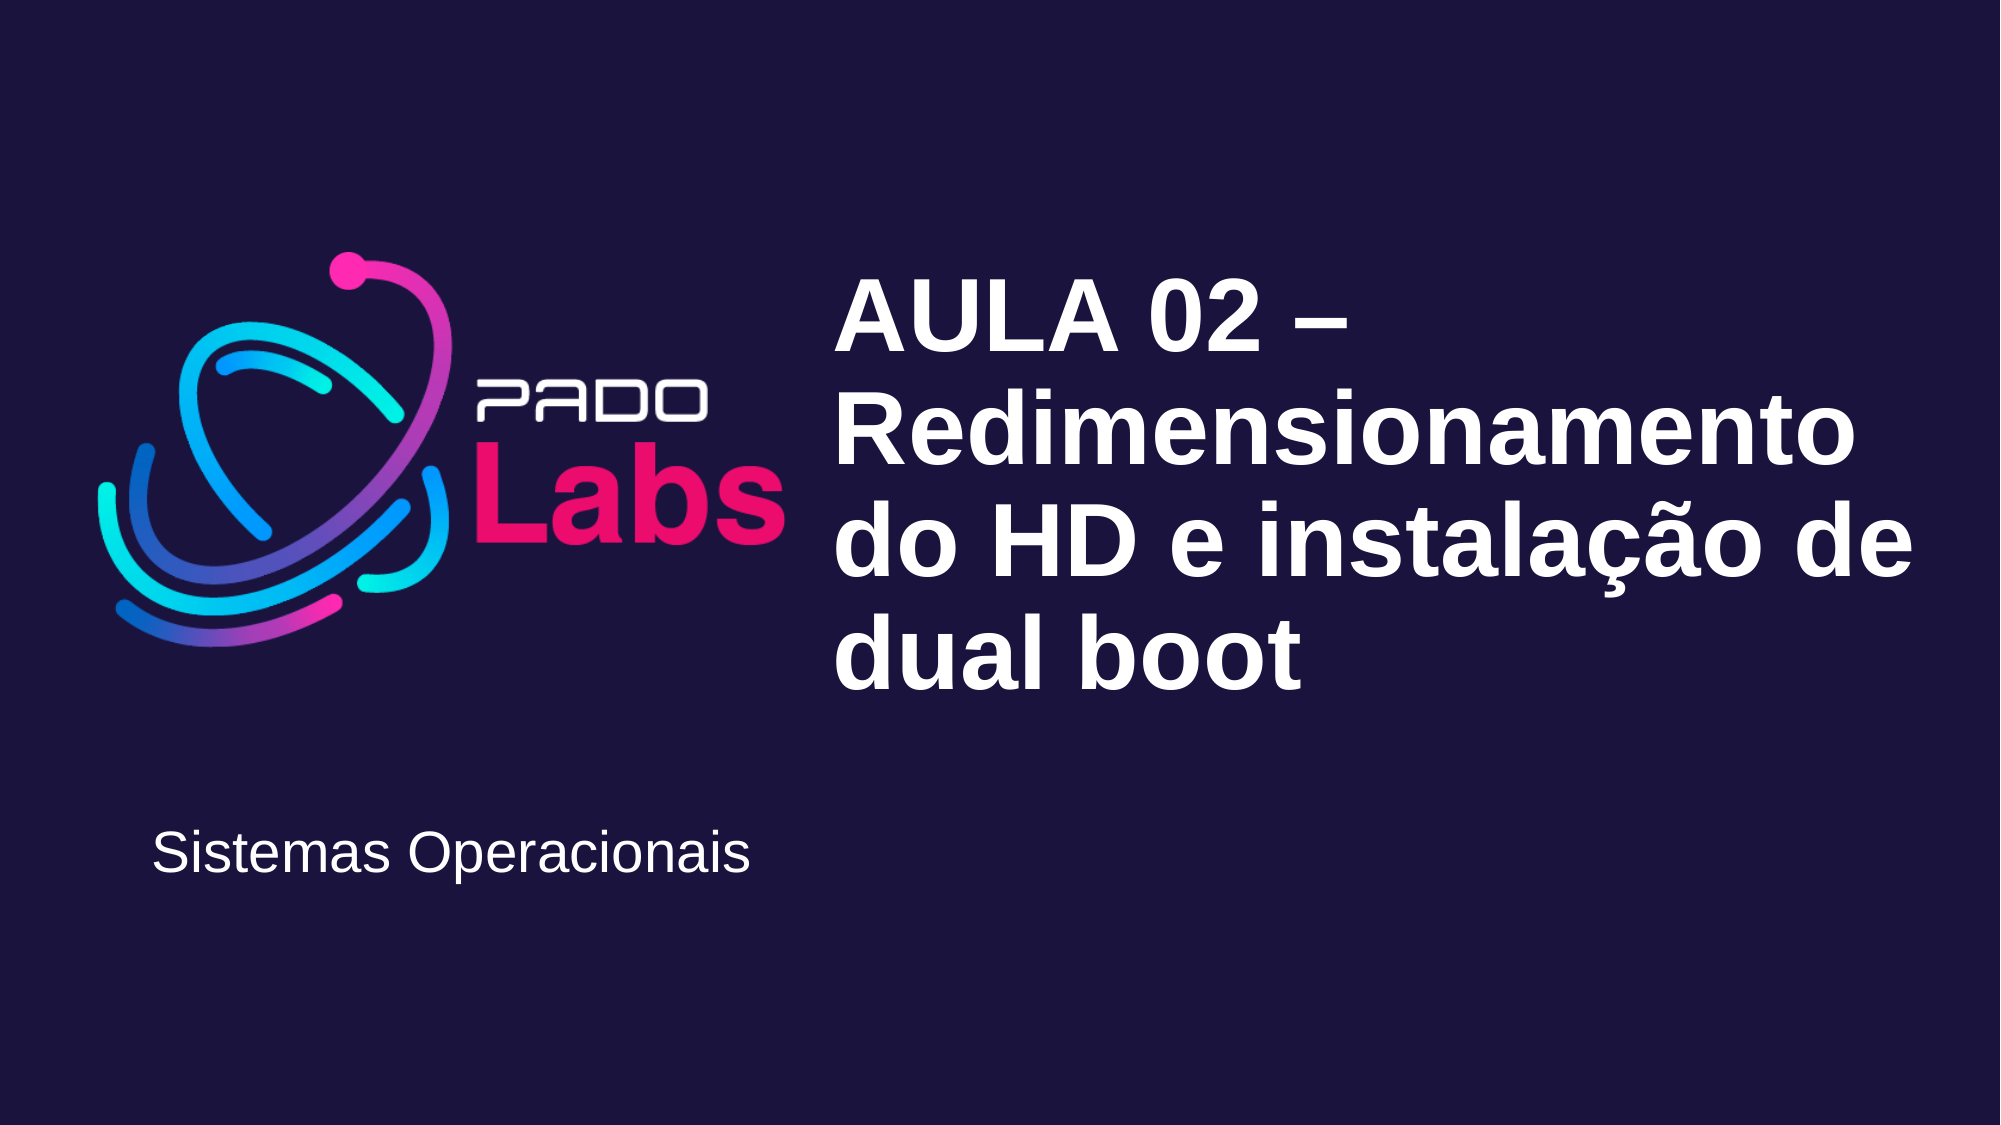

# AULA 02 – Redimensionamento do HD e instalação de dual boot
Sistemas Operacionais